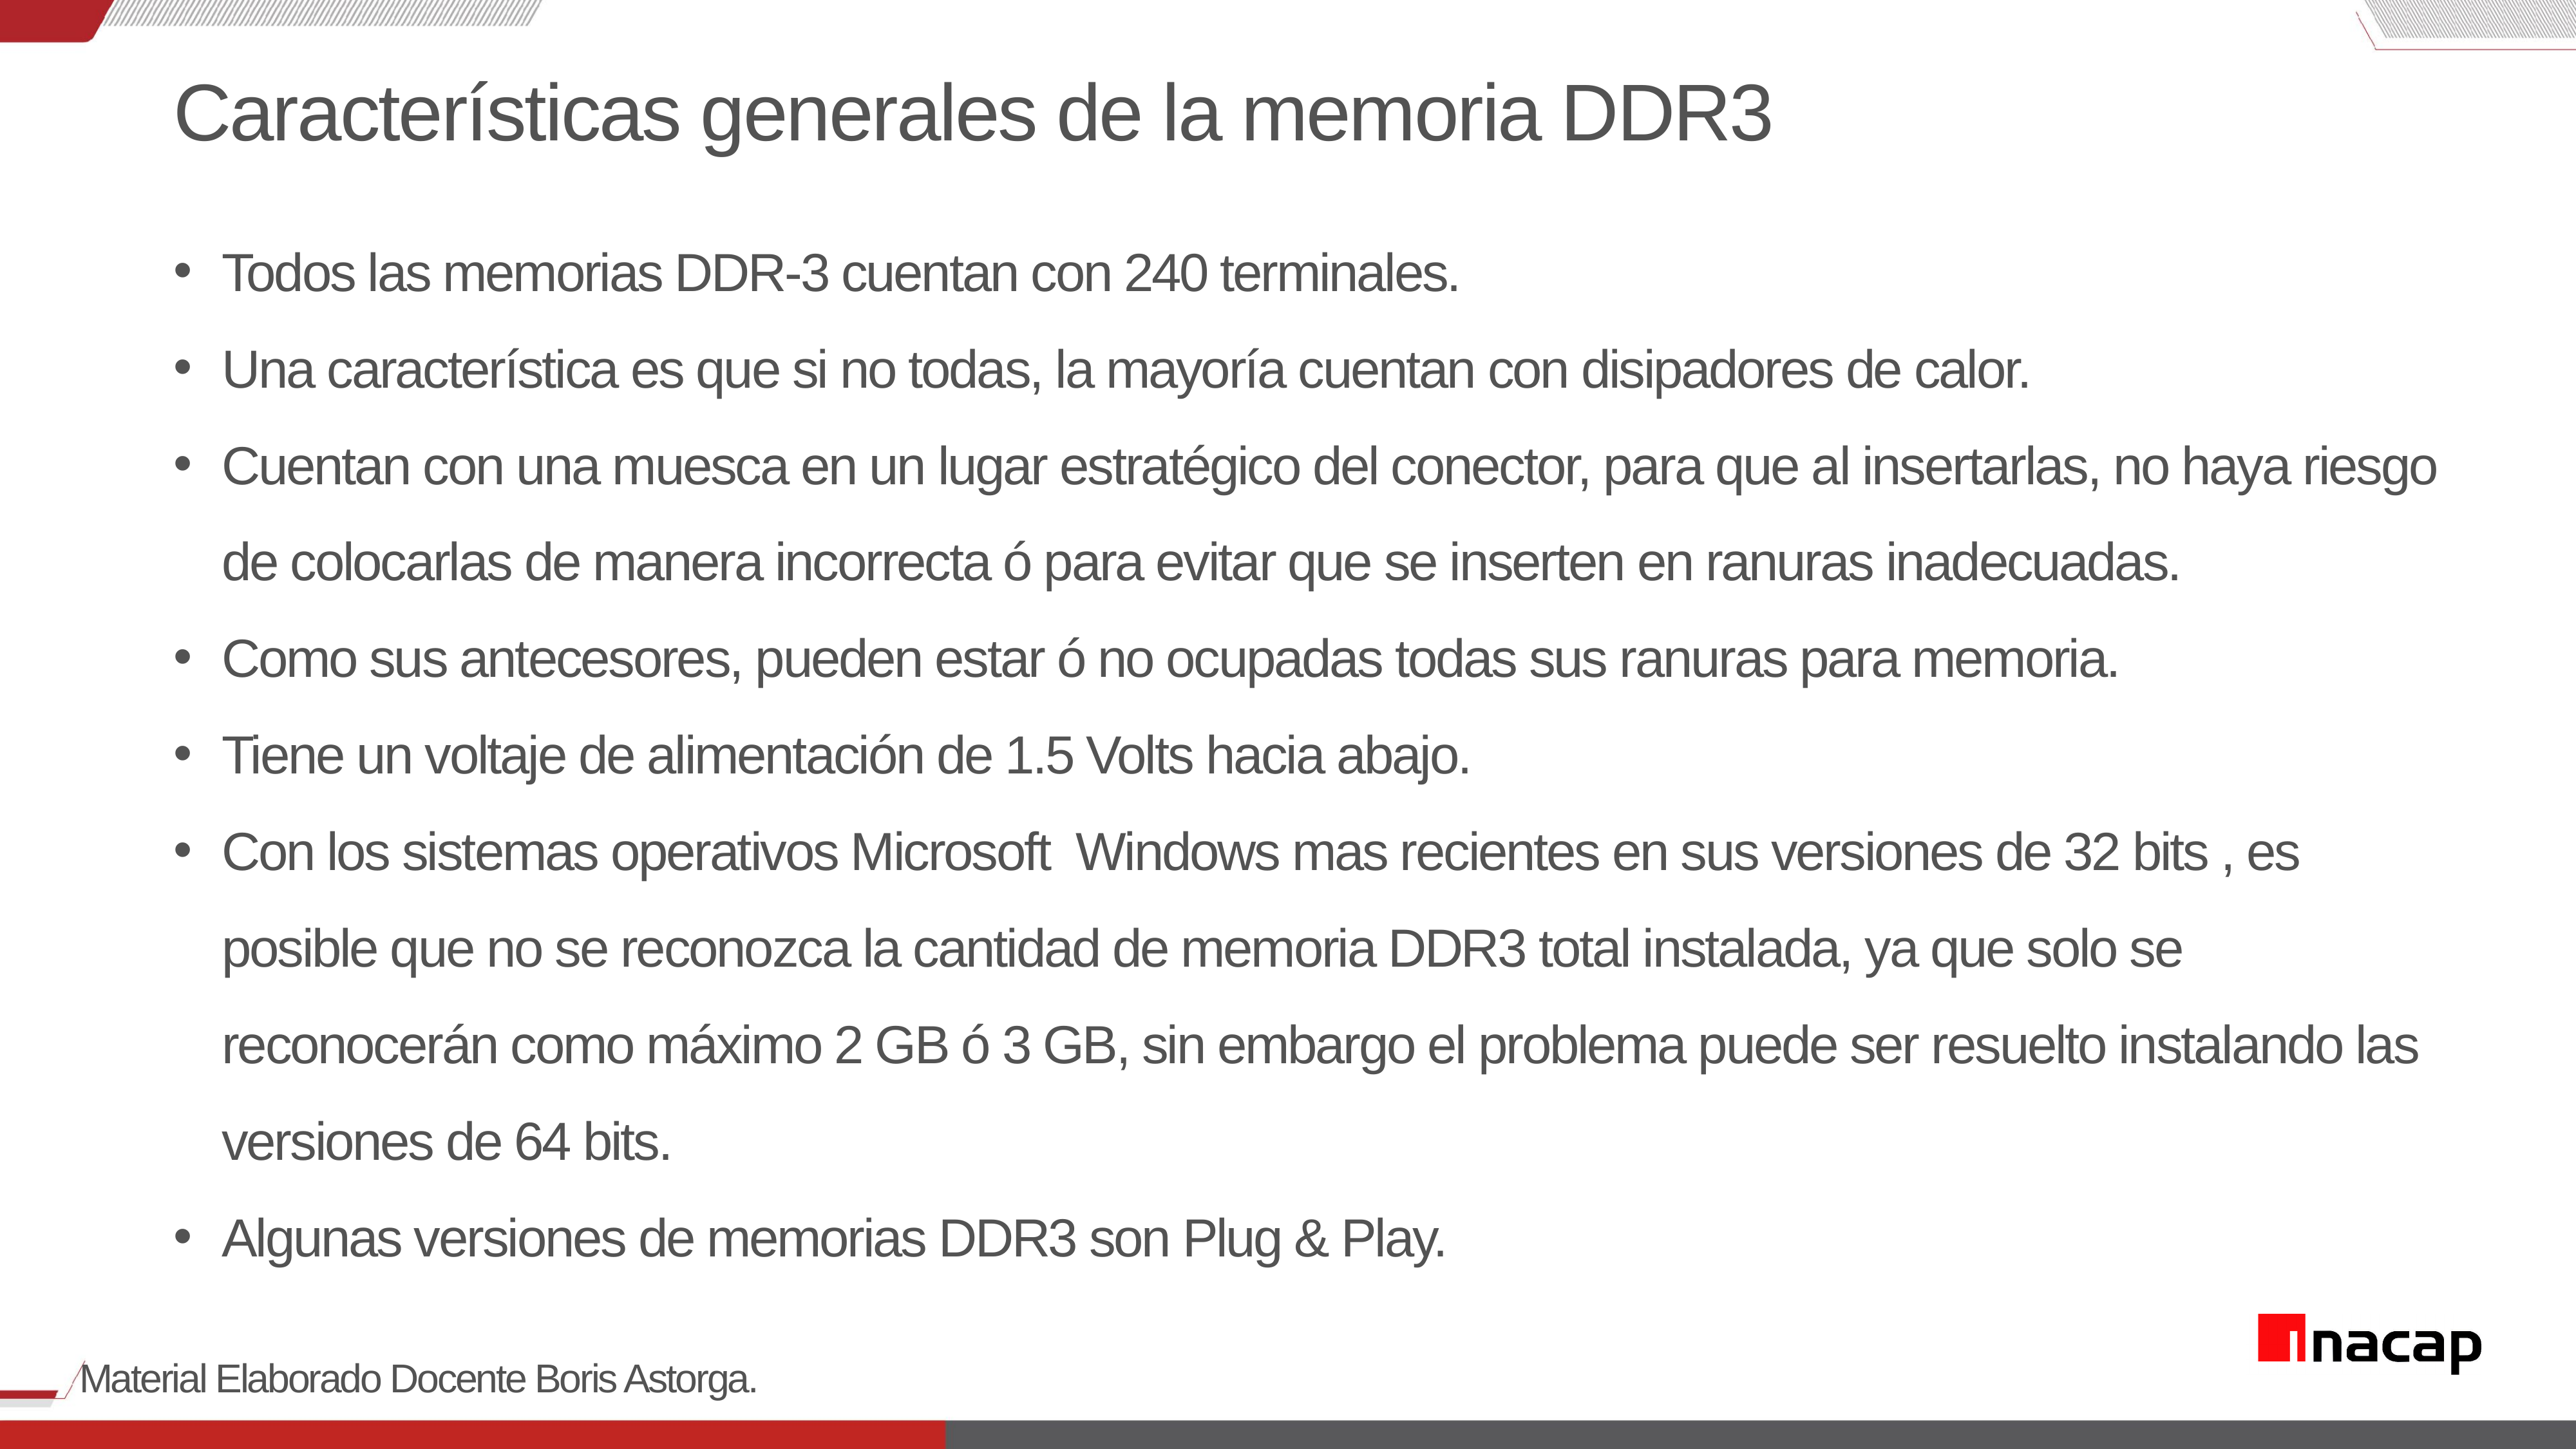

Características generales de la memoria DDR3

Todos las memorias DDR-3 cuentan con 240 terminales.
Una característica es que si no todas, la mayoría cuentan con disipadores de calor.
Cuentan con una muesca en un lugar estratégico del conector, para que al insertarlas, no haya riesgo de colocarlas de manera incorrecta ó para evitar que se inserten en ranuras inadecuadas.
Como sus antecesores, pueden estar ó no ocupadas todas sus ranuras para memoria.
Tiene un voltaje de alimentación de 1.5 Volts hacia abajo.
Con los sistemas operativos Microsoft  Windows mas recientes en sus versiones de 32 bits , es posible que no se reconozca la cantidad de memoria DDR3 total instalada, ya que solo se reconocerán como máximo 2 GB ó 3 GB, sin embargo el problema puede ser resuelto instalando las versiones de 64 bits.
Algunas versiones de memorias DDR3 son Plug & Play.
Material Elaborado Docente Boris Astorga.